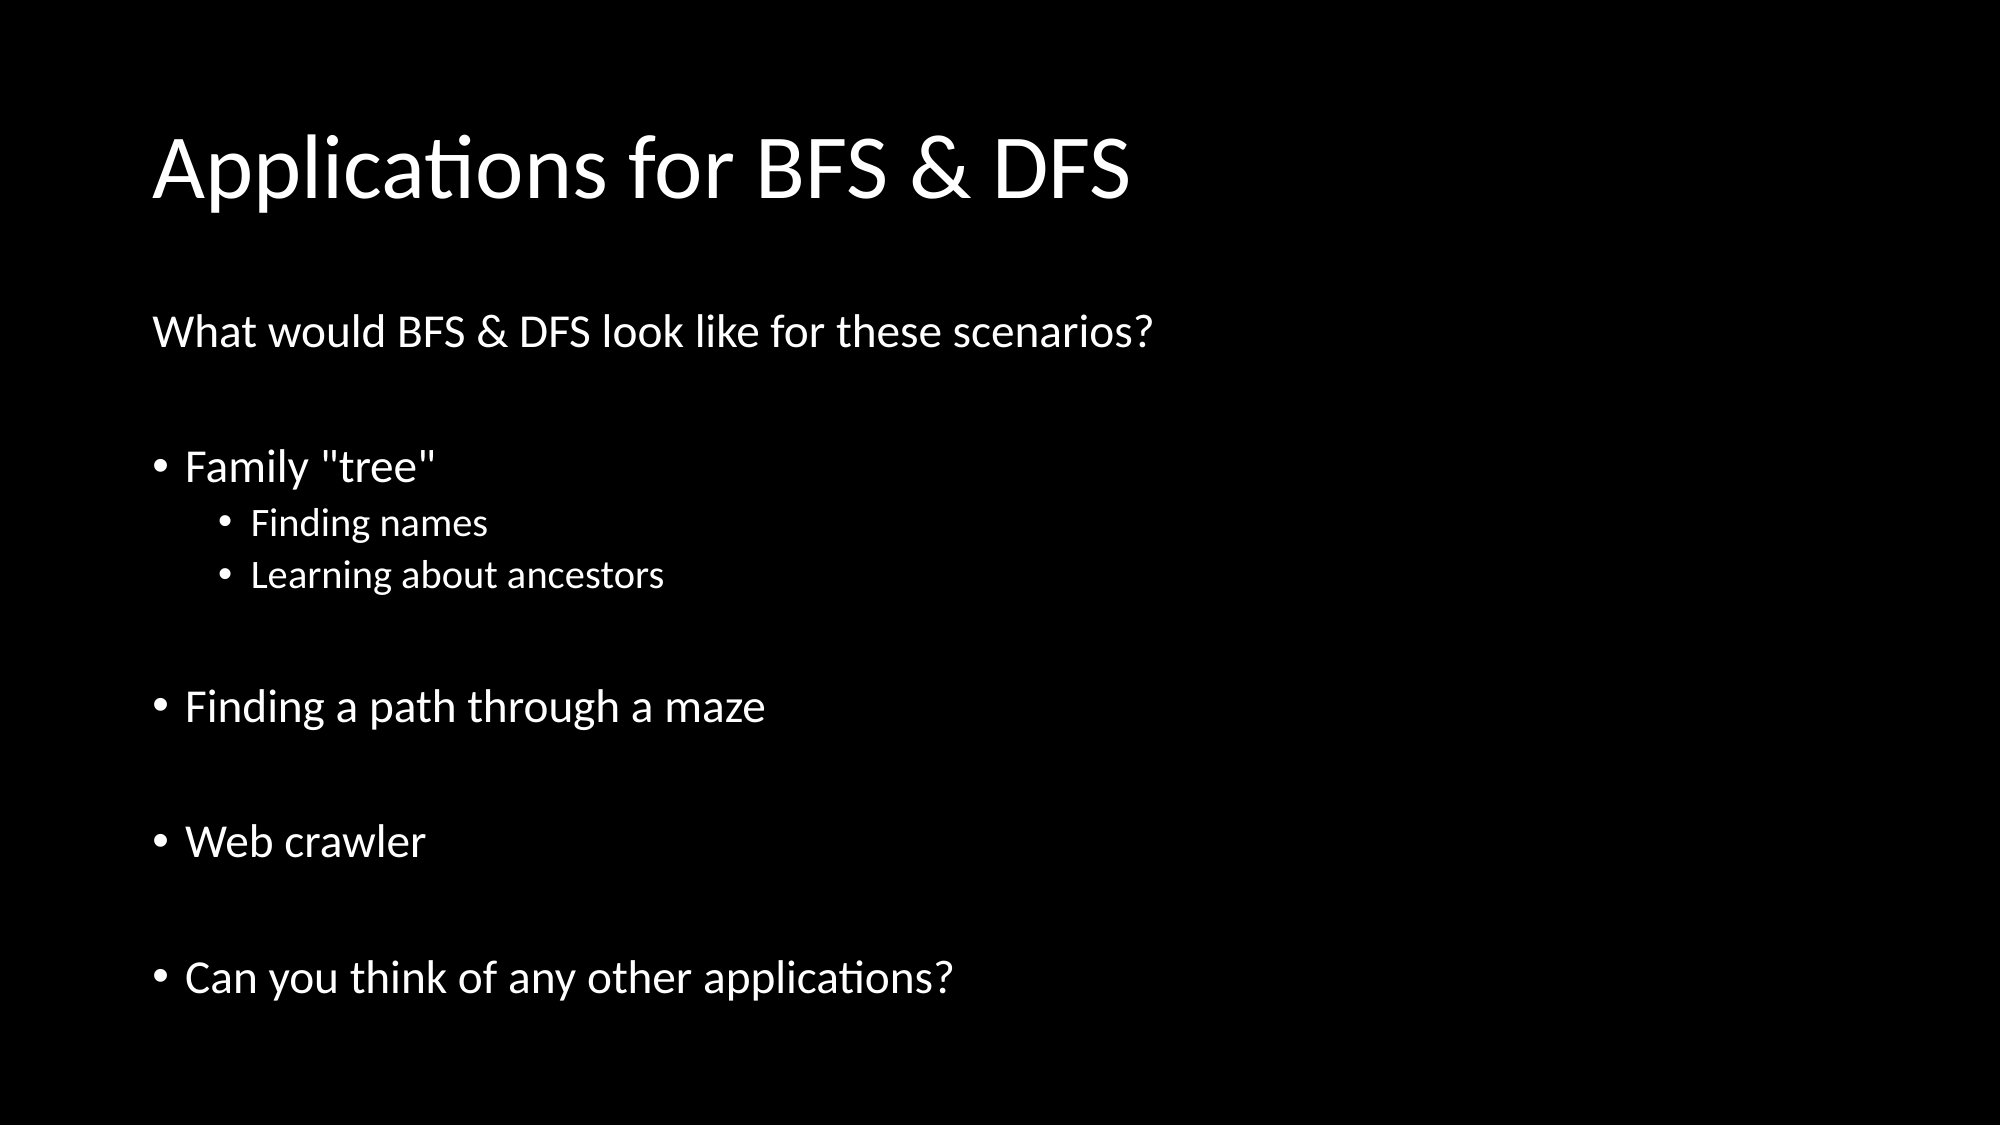

# Applications for BFS & DFS
What would BFS & DFS look like for these scenarios?

Family "tree"
Finding names
Learning about ancestors

Finding a path through a maze

Web crawler

Can you think of any other applications?